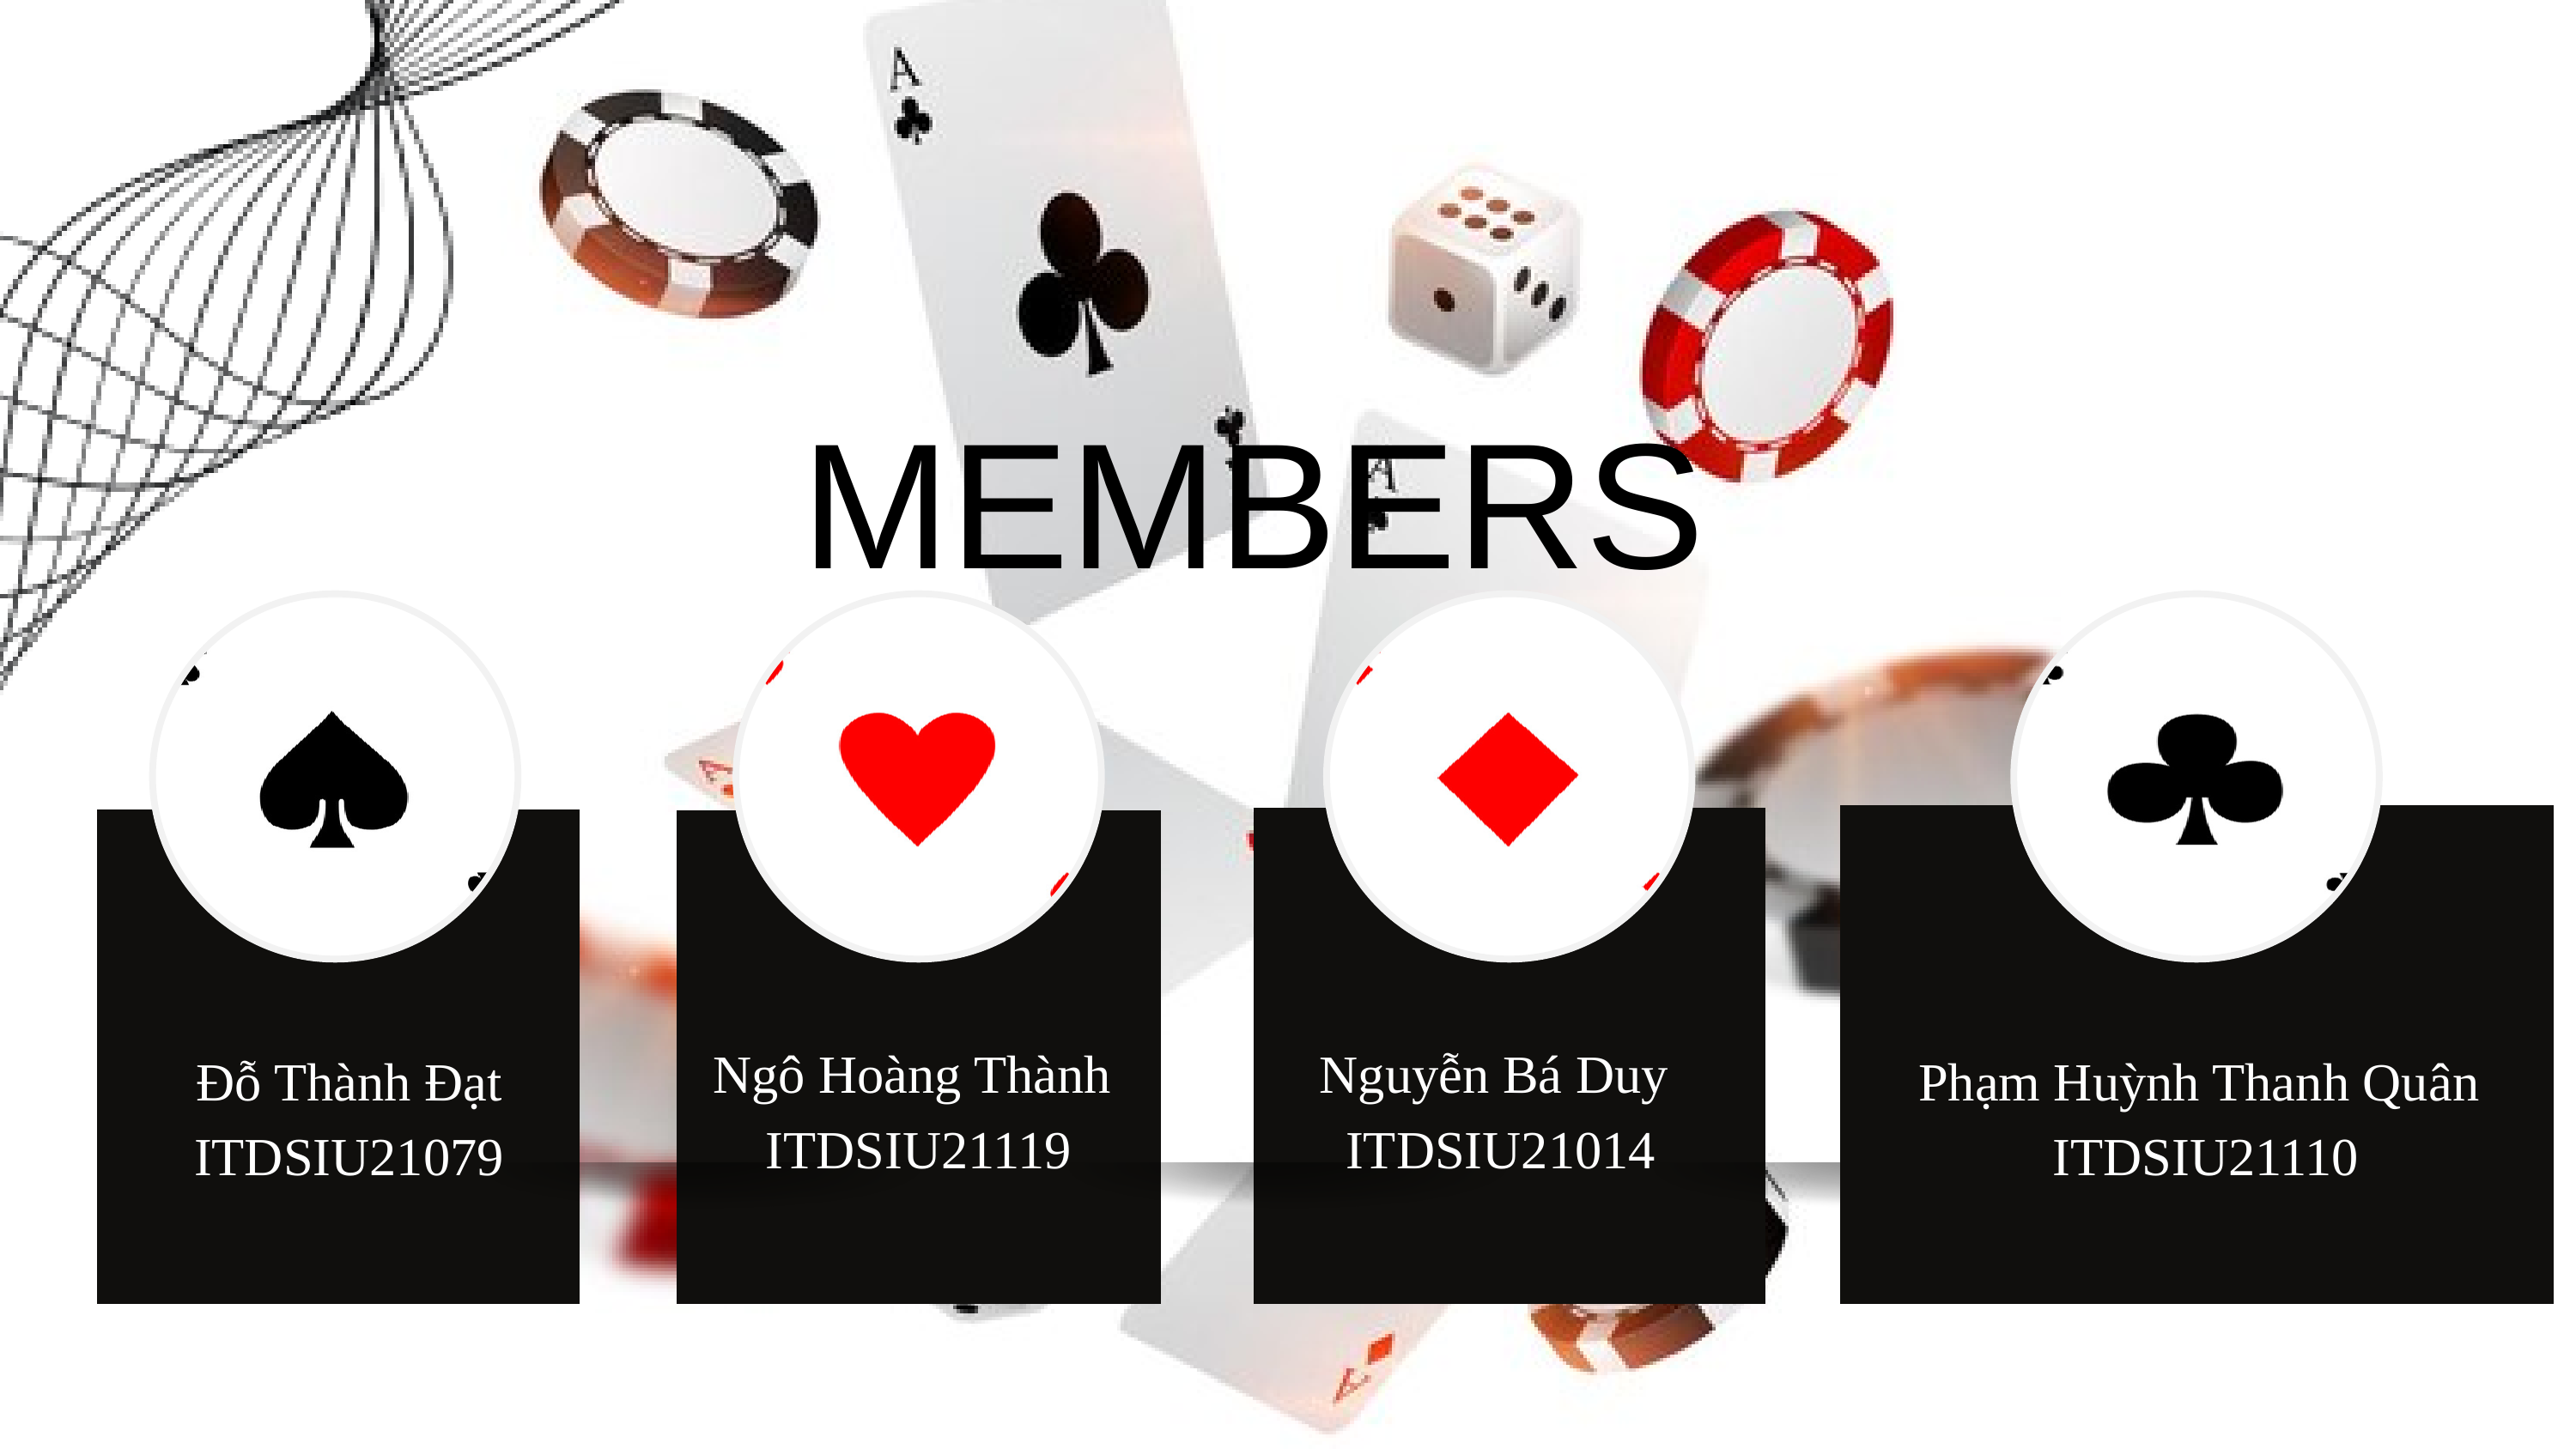

MEMBERS

Ngô Hoàng Thành
ITDSIU21119

Nguyễn Bá Duy
ITDSIU21014
Đỗ Thành Đạt
ITDSIU21079
Phạm Huỳnh Thanh Quân
ITDSIU21110